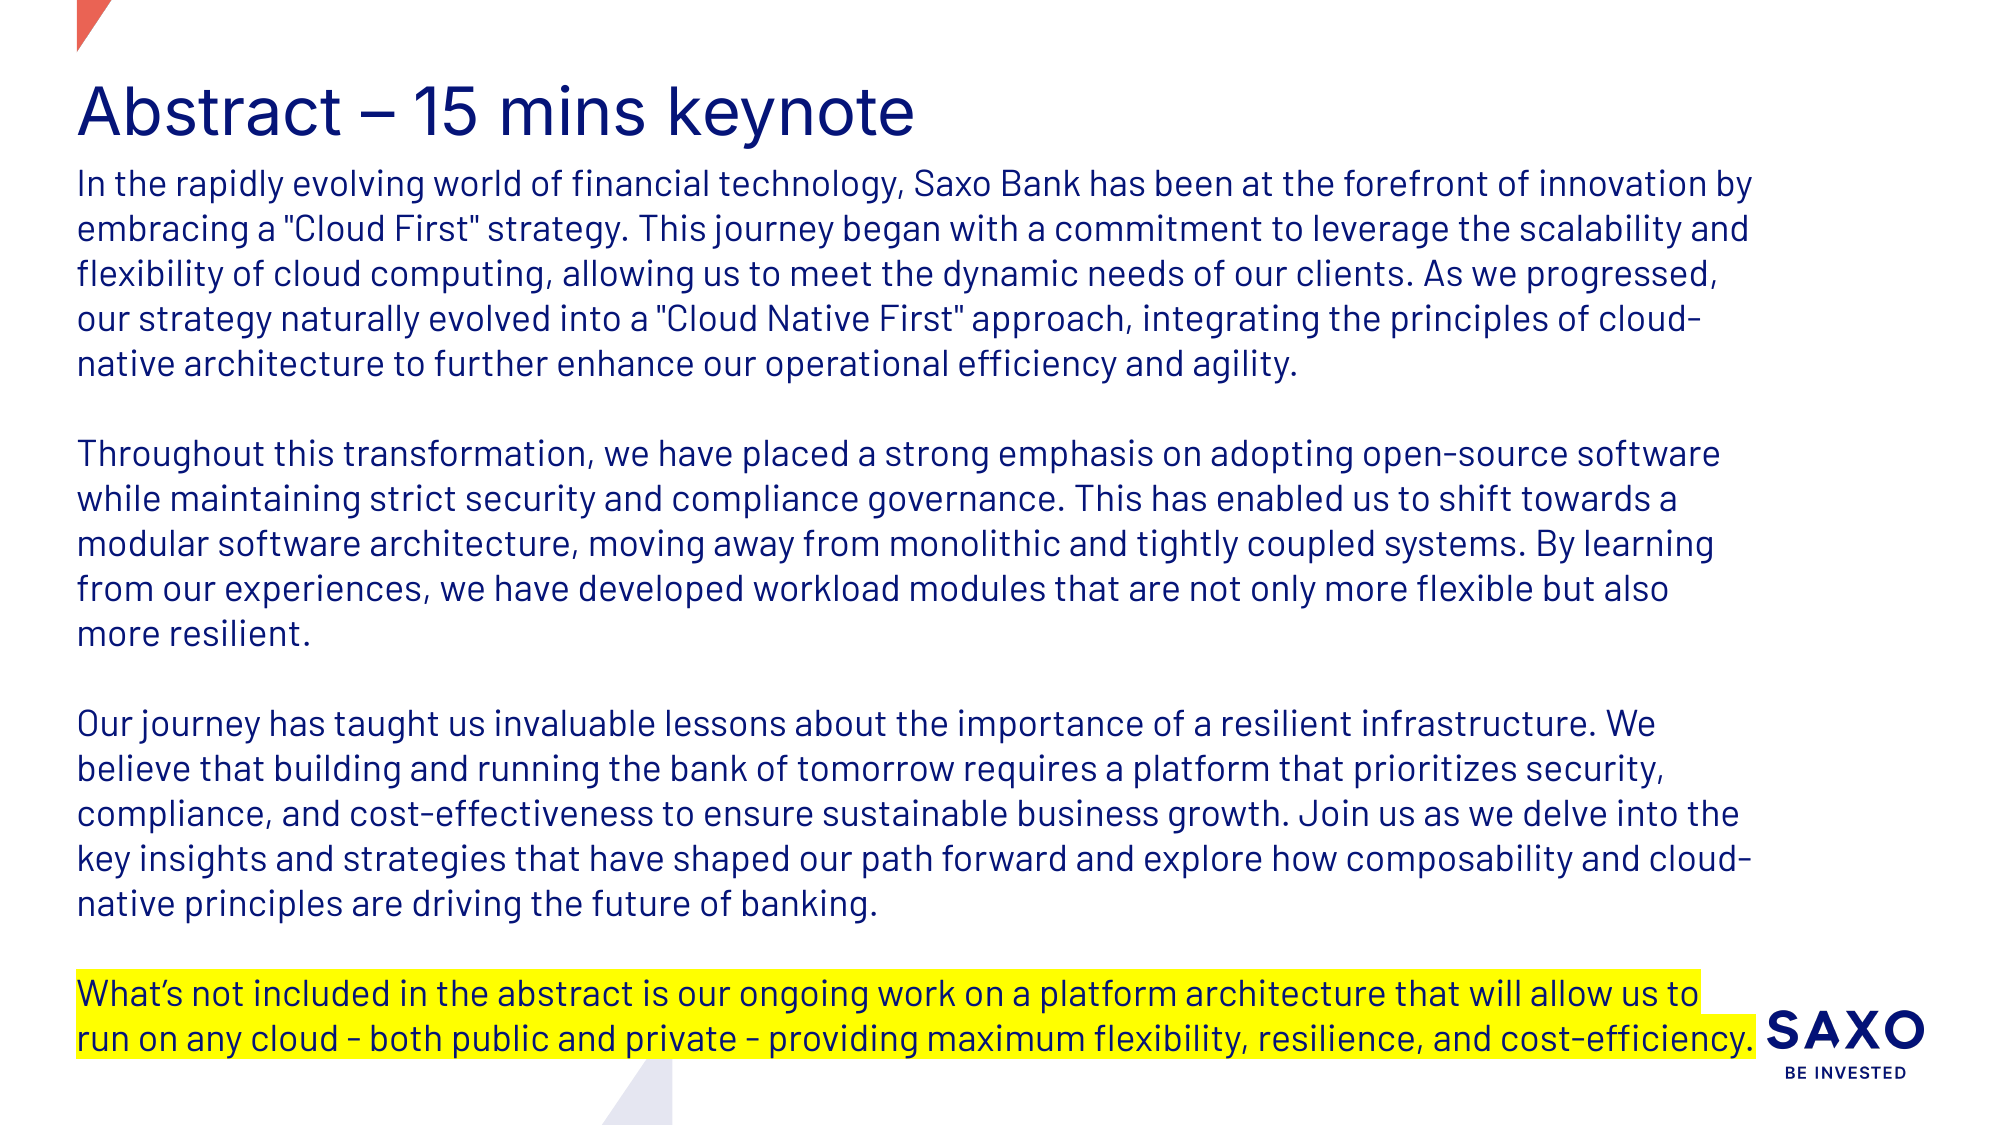

# Abstract – 15 mins keynote
In the rapidly evolving world of financial technology, Saxo Bank has been at the forefront of innovation by embracing a "Cloud First" strategy. This journey began with a commitment to leverage the scalability and flexibility of cloud computing, allowing us to meet the dynamic needs of our clients. As we progressed, our strategy naturally evolved into a "Cloud Native First" approach, integrating the principles of cloud-native architecture to further enhance our operational efficiency and agility.

Throughout this transformation, we have placed a strong emphasis on adopting open-source software while maintaining strict security and compliance governance. This has enabled us to shift towards a modular software architecture, moving away from monolithic and tightly coupled systems. By learning from our experiences, we have developed workload modules that are not only more flexible but also more resilient.

Our journey has taught us invaluable lessons about the importance of a resilient infrastructure. We believe that building and running the bank of tomorrow requires a platform that prioritizes security, compliance, and cost-effectiveness to ensure sustainable business growth. Join us as we delve into the key insights and strategies that have shaped our path forward and explore how composability and cloud-native principles are driving the future of banking.

What’s not included in the abstract is our ongoing work on a platform architecture that will allow us to run on any cloud - both public and private - providing maximum flexibility, resilience, and cost-efficiency.